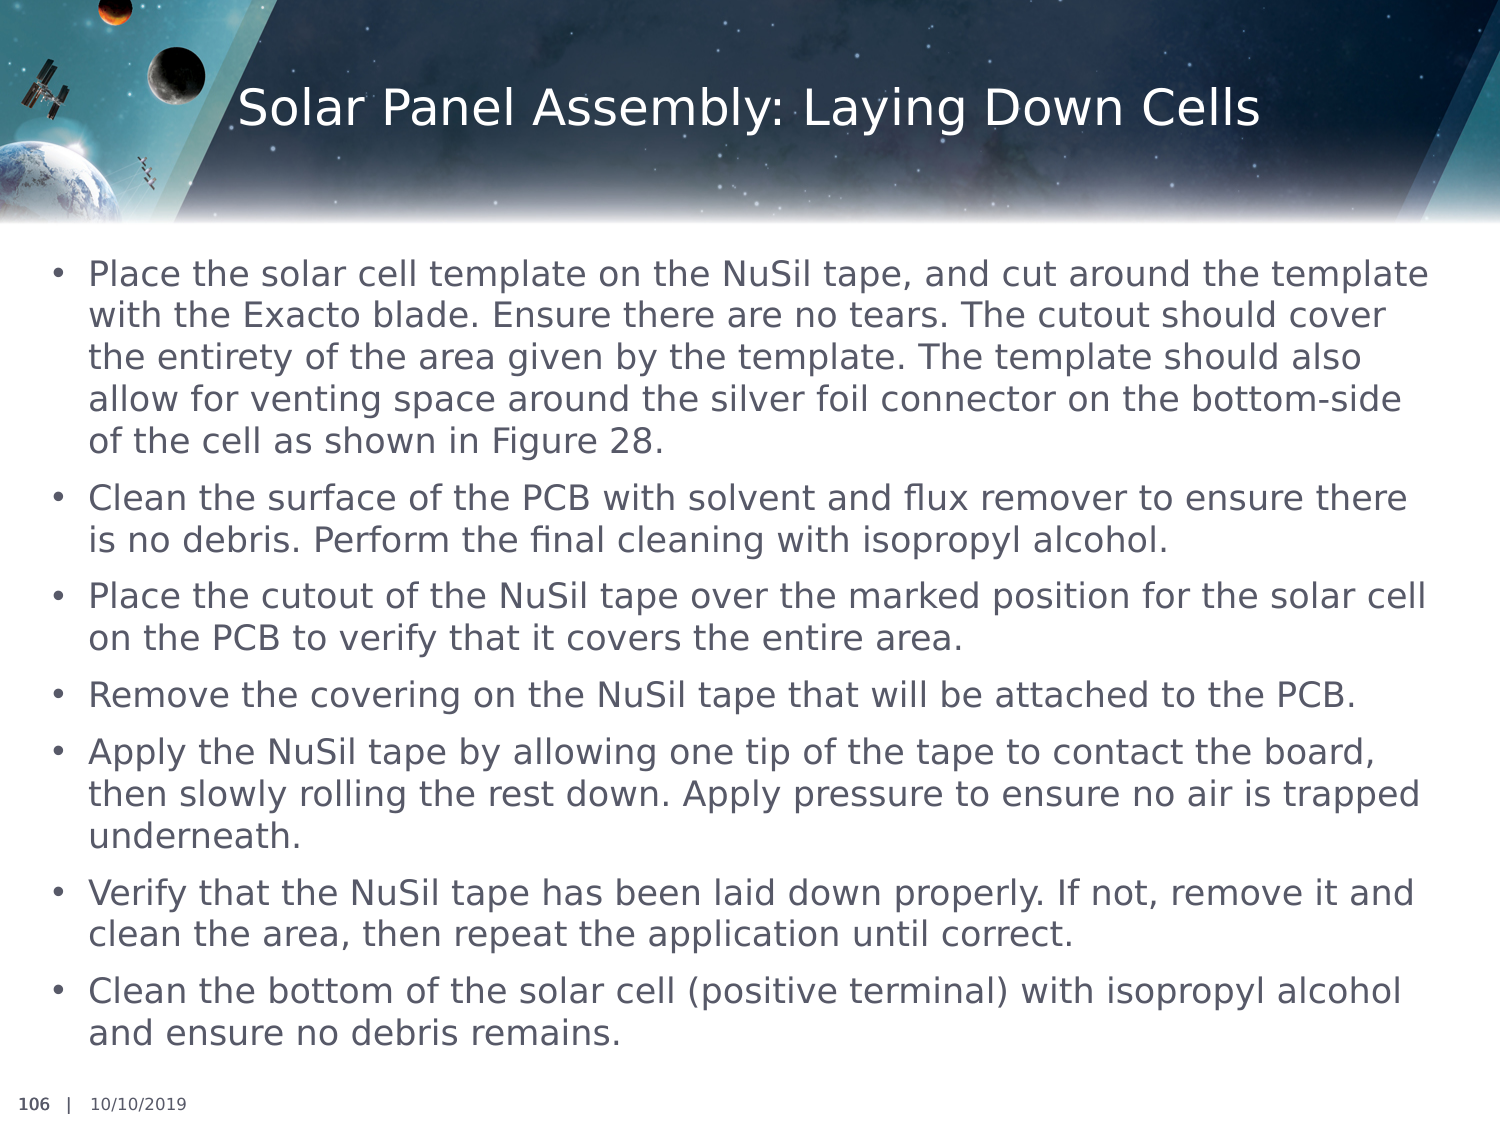

# Solar Panel Assembly: Laying Down Cells
Place the solar cell template on the NuSil tape, and cut around the template with the Exacto blade. Ensure there are no tears. The cutout should cover the entirety of the area given by the template. The template should also allow for venting space around the silver foil connector on the bottom-side of the cell as shown in Figure 28.
Clean the surface of the PCB with solvent and flux remover to ensure there is no debris. Perform the final cleaning with isopropyl alcohol.
Place the cutout of the NuSil tape over the marked position for the solar cell on the PCB to verify that it covers the entire area.
Remove the covering on the NuSil tape that will be attached to the PCB.
Apply the NuSil tape by allowing one tip of the tape to contact the board, then slowly rolling the rest down. Apply pressure to ensure no air is trapped underneath.
Verify that the NuSil tape has been laid down properly. If not, remove it and clean the area, then repeat the application until correct.
Clean the bottom of the solar cell (positive terminal) with isopropyl alcohol and ensure no debris remains.
106   |